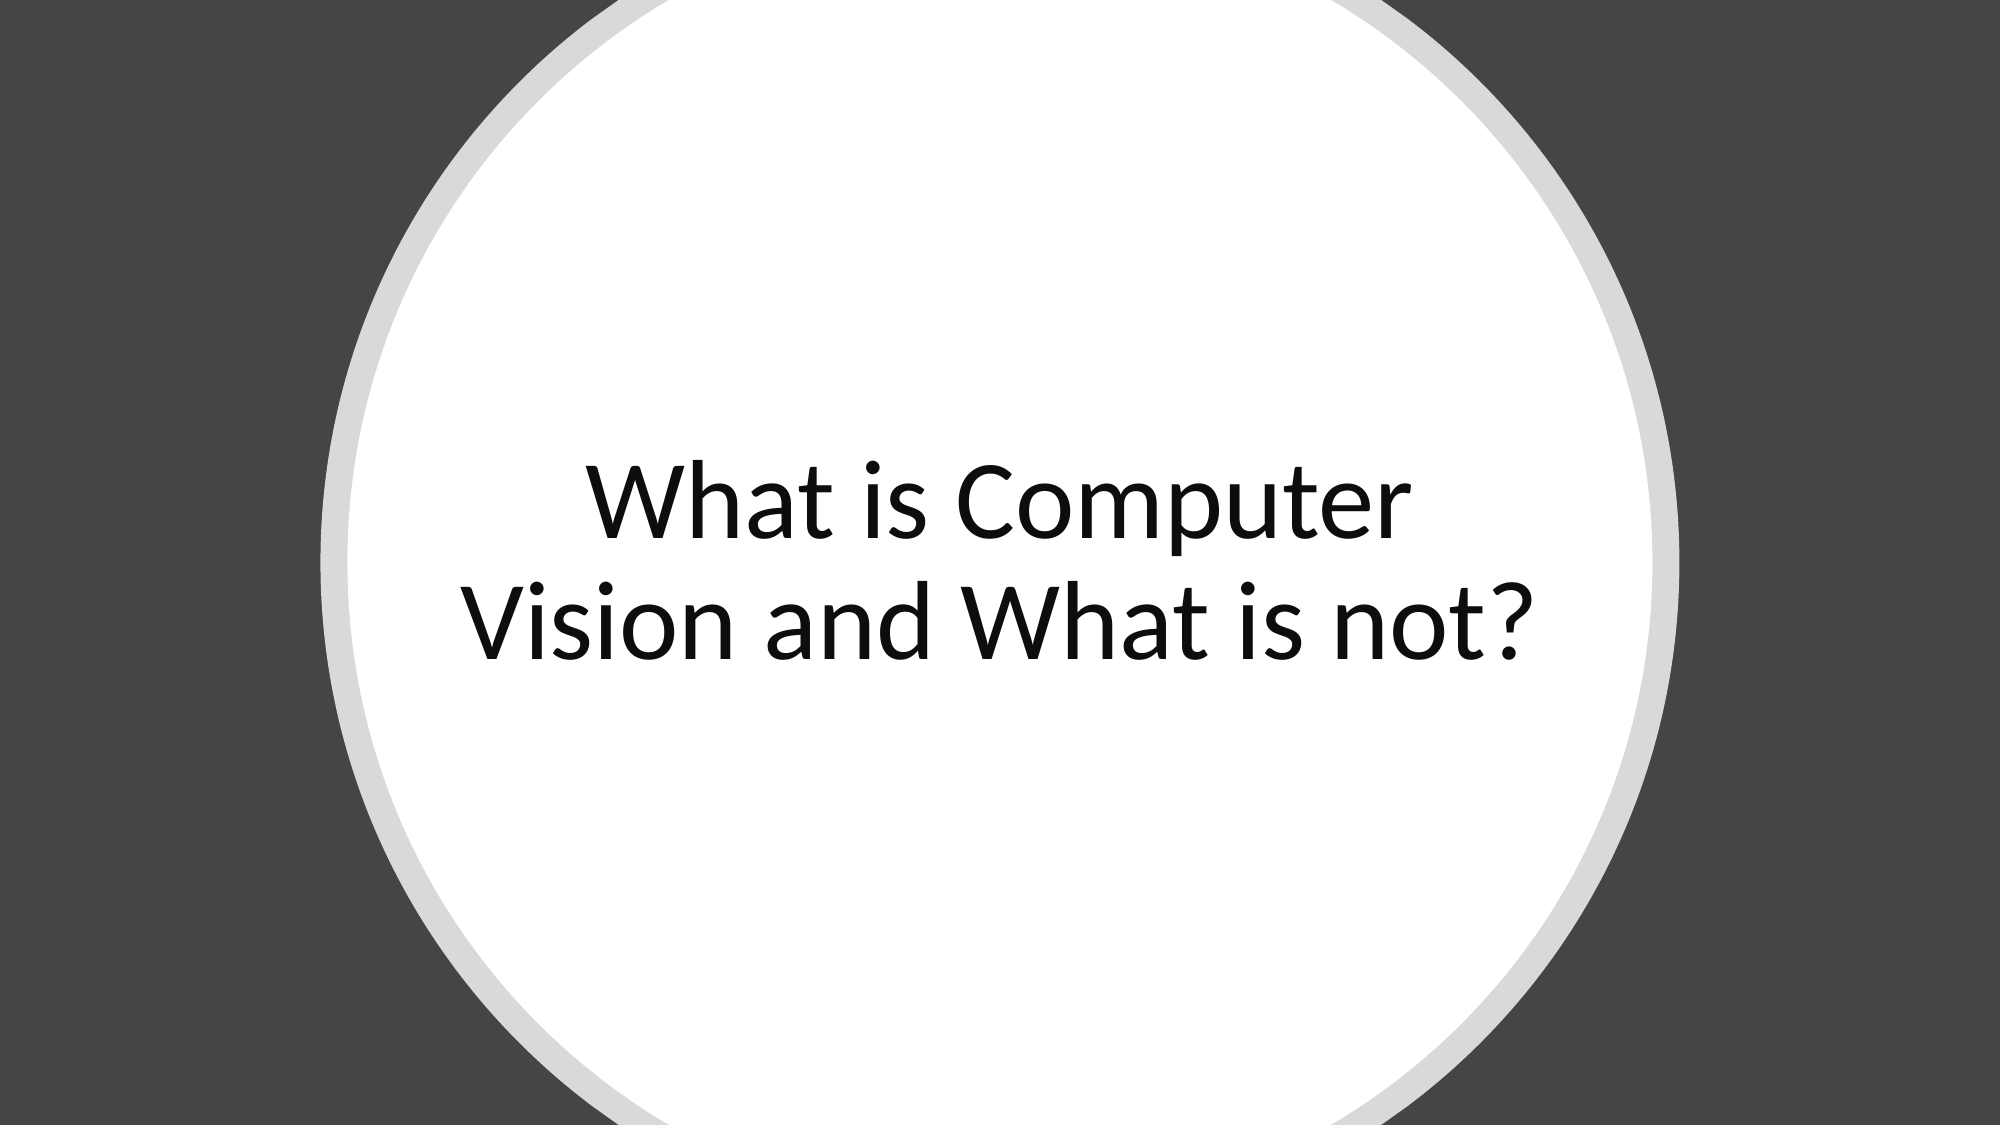

# What is Computer Vision and What is not?